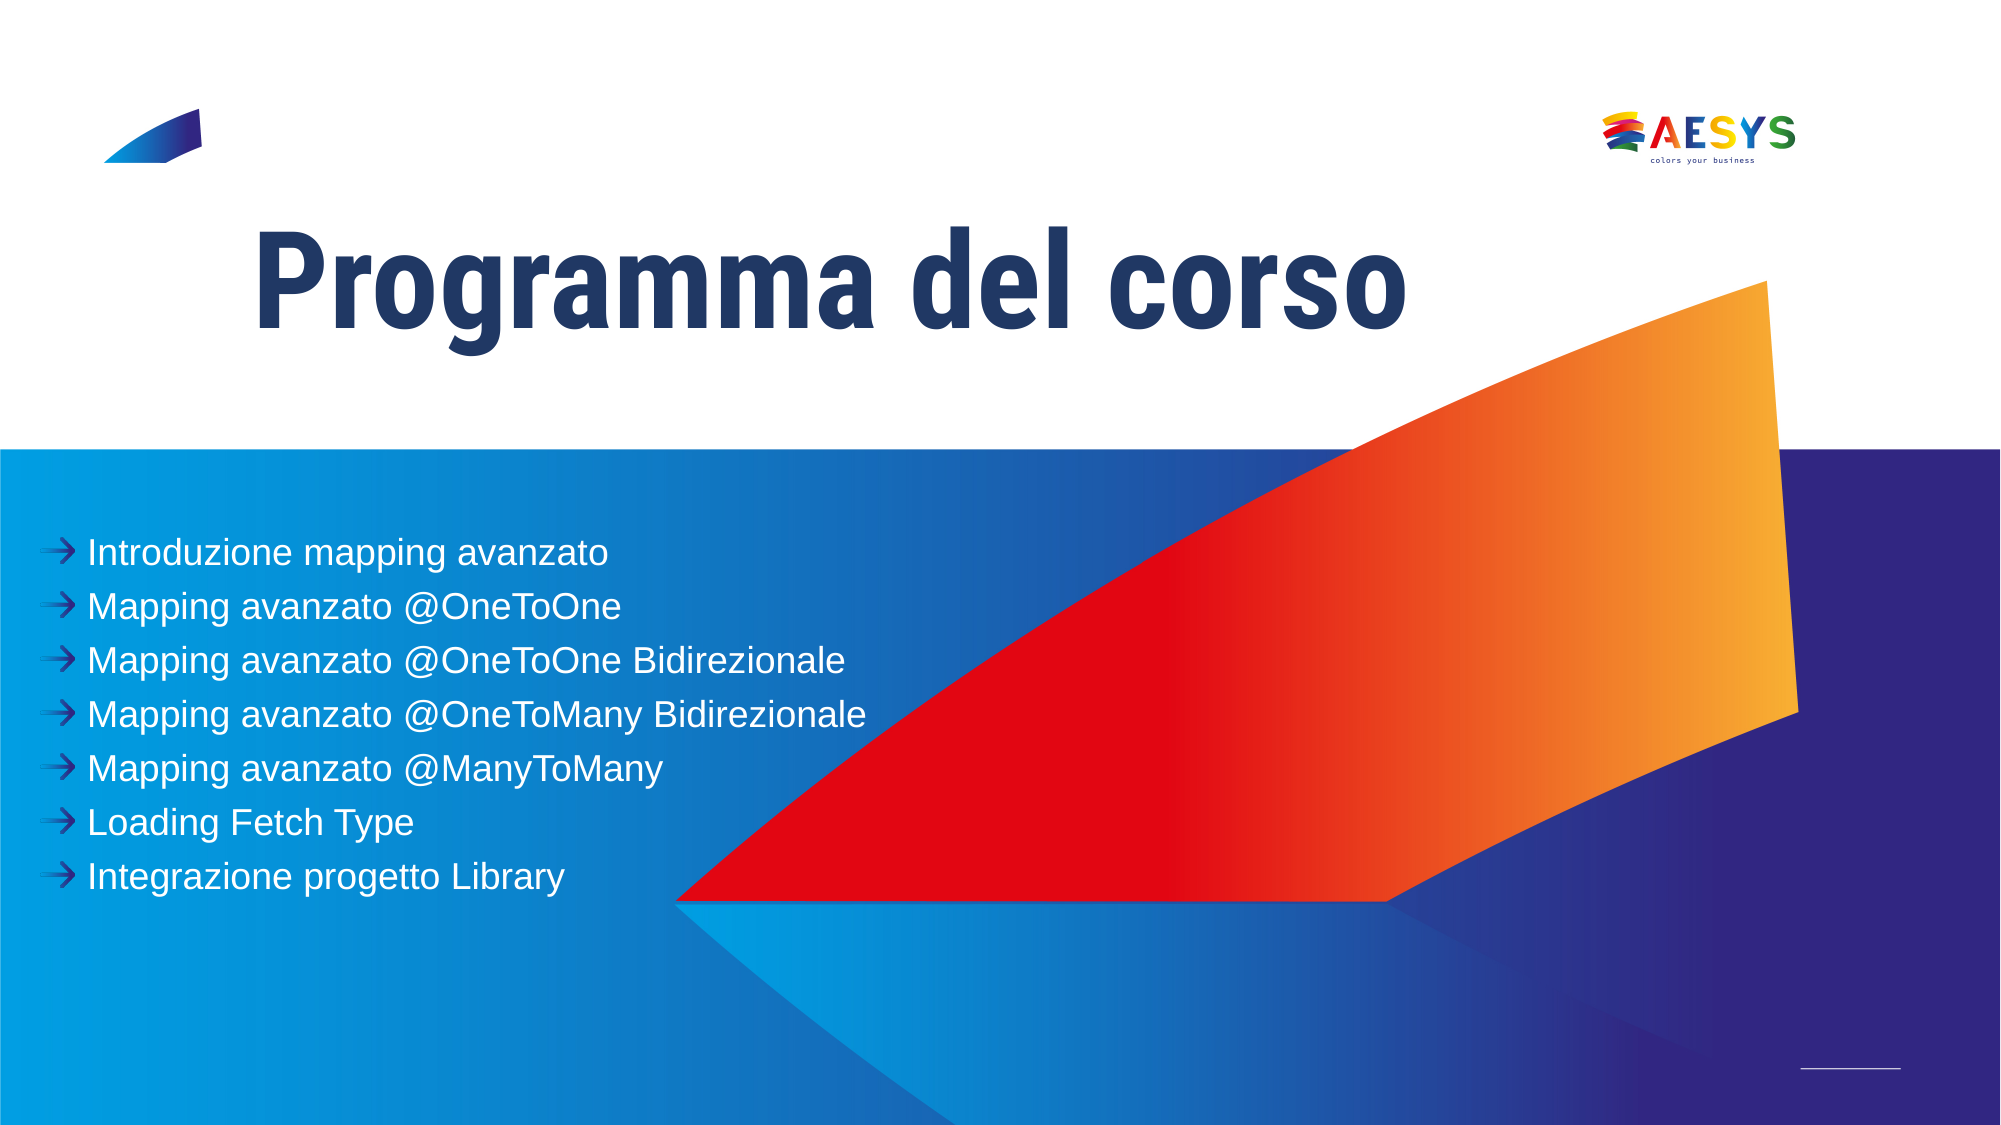

# Programma del corso
Introduzione mapping avanzato
Mapping avanzato @OneToOne
Mapping avanzato @OneToOne Bidirezionale
Mapping avanzato @OneToMany Bidirezionale
Mapping avanzato @ManyToMany
Loading Fetch Type
Integrazione progetto Library